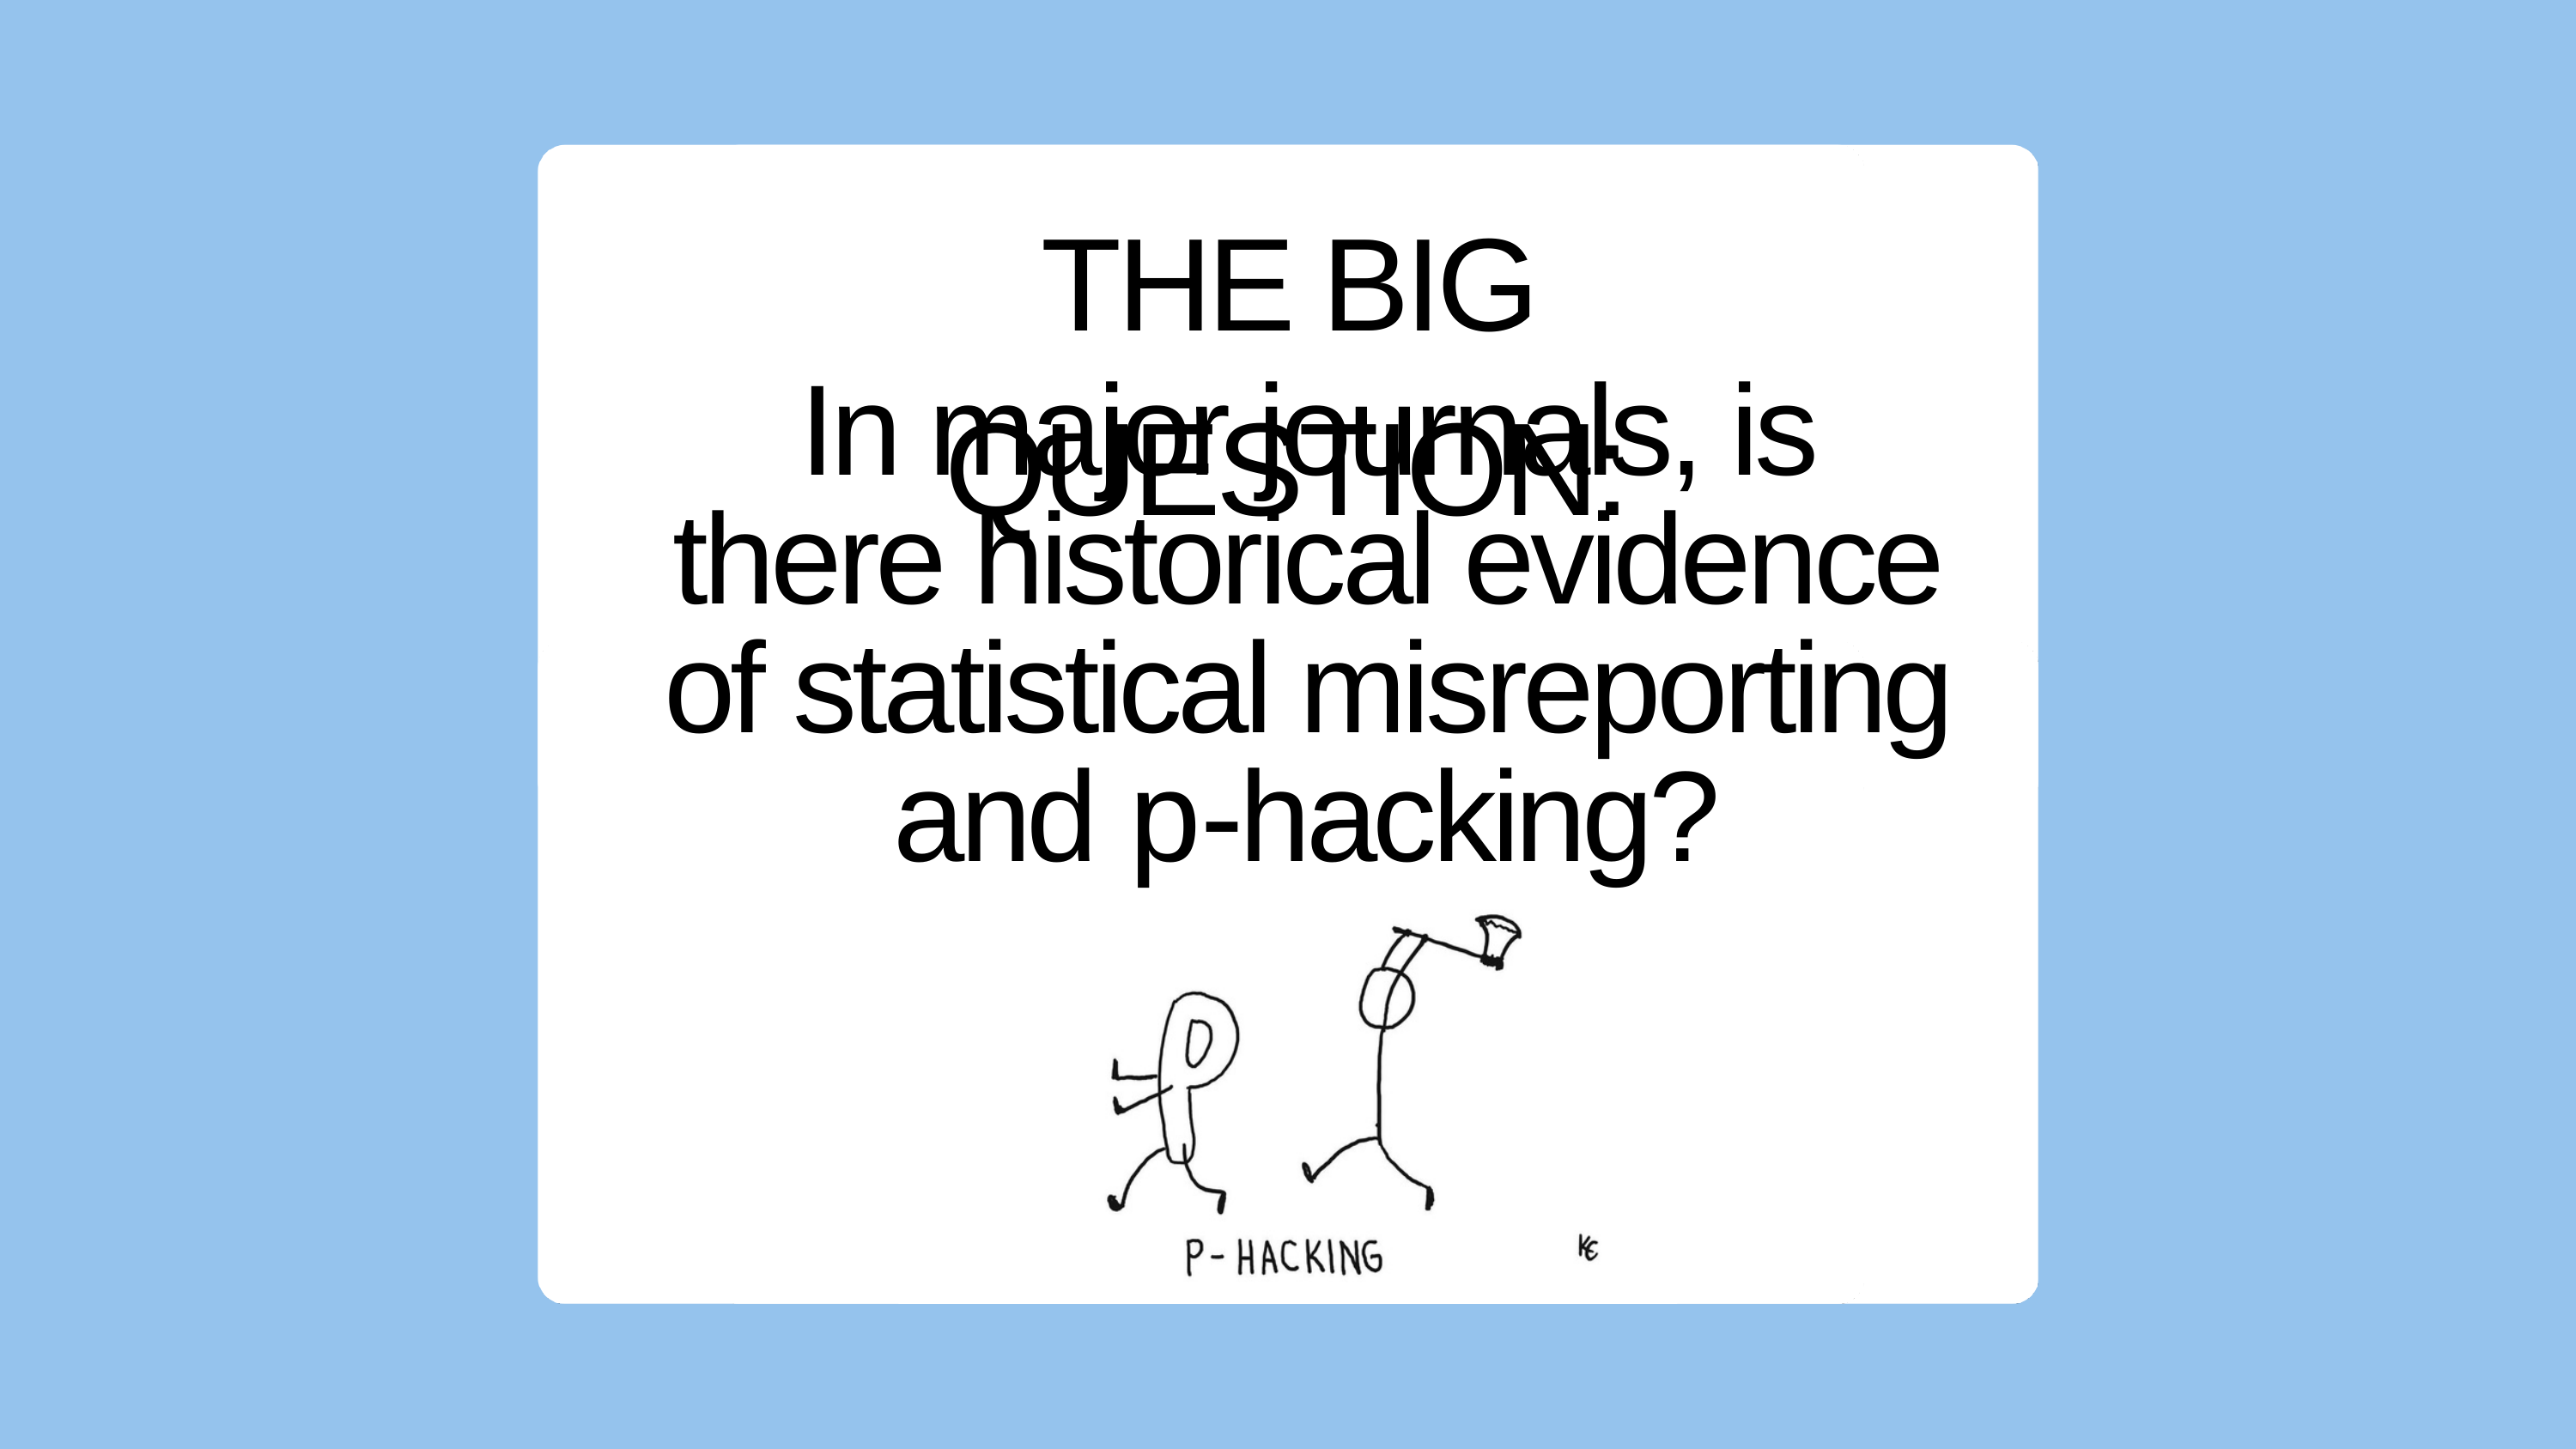

THE BIG QUESTION:
In major journals, is there historical evidence of statistical misreporting and p-hacking?